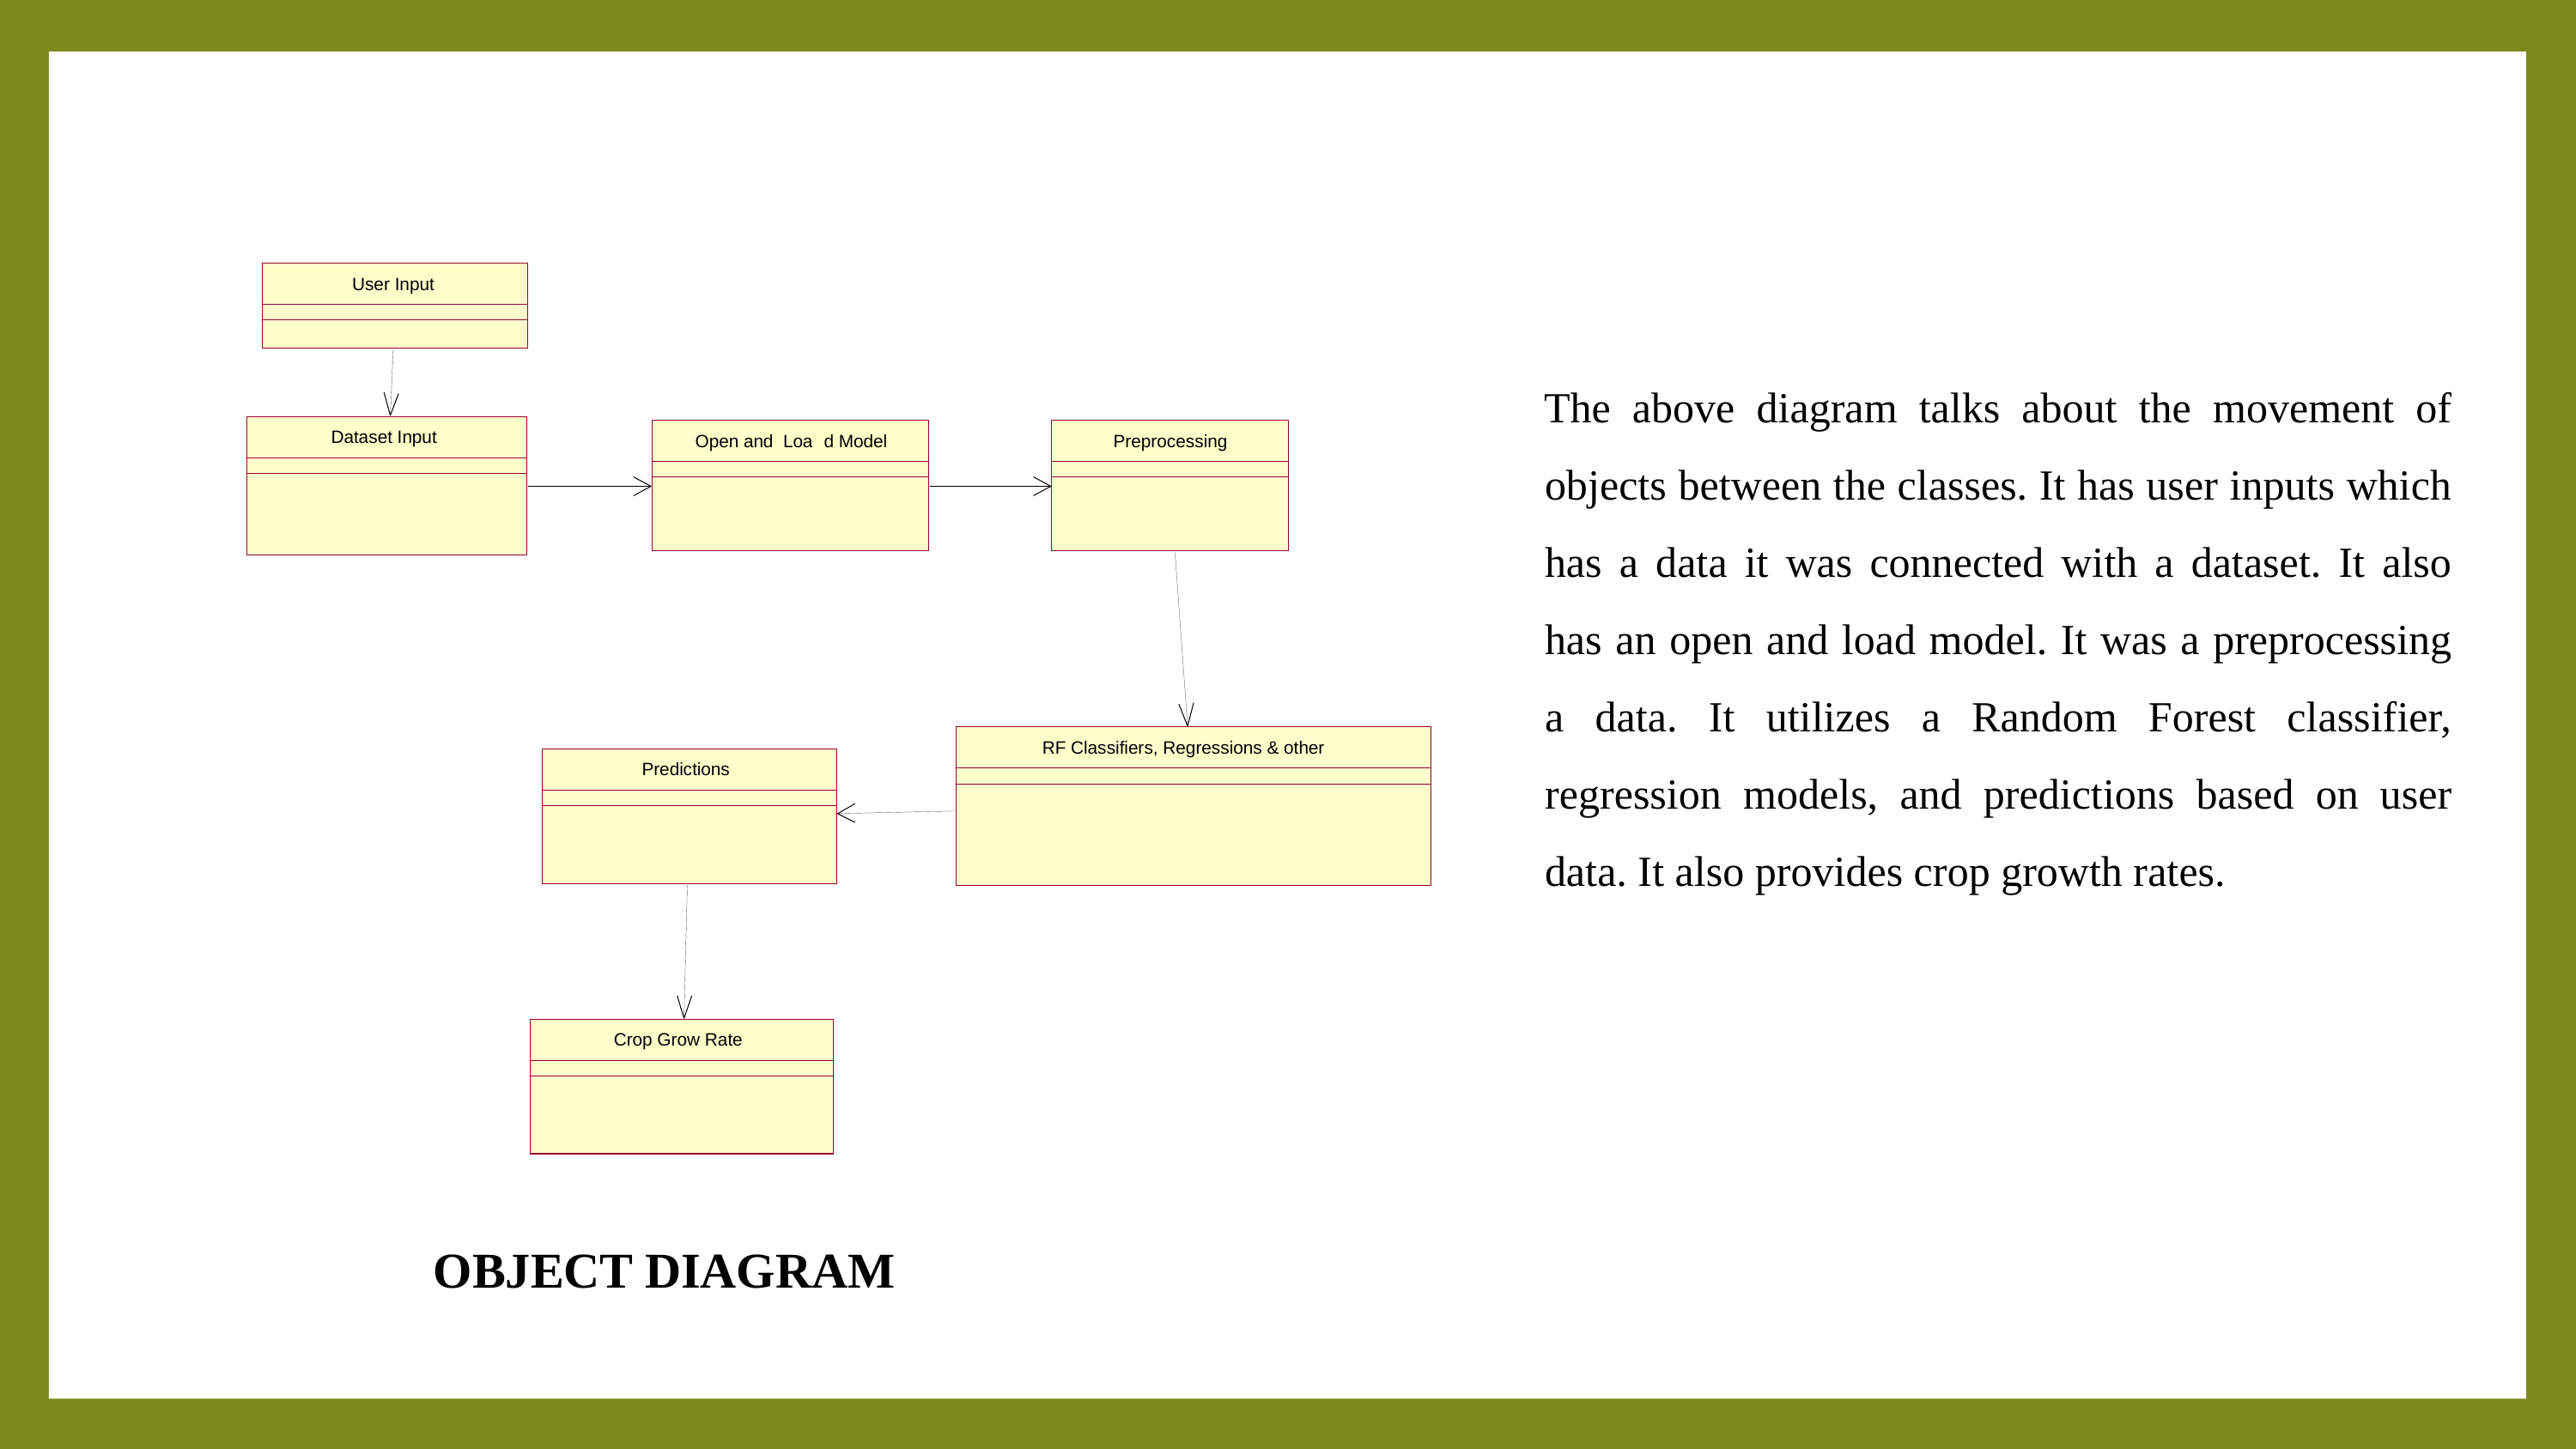

User Input

Dataset Input
Open and  Loa
d Model
Preprocessing

RF Classifiers, Regressions & other

Predictions

Crop Grow Rate

The above diagram talks about the movement of objects between the classes. It has user inputs which has a data it was connected with a dataset. It also has an open and load model. It was a preprocessing a data. It utilizes a Random Forest classifier, regression models, and predictions based on user data. It also provides crop growth rates.
OBJECT DIAGRAM